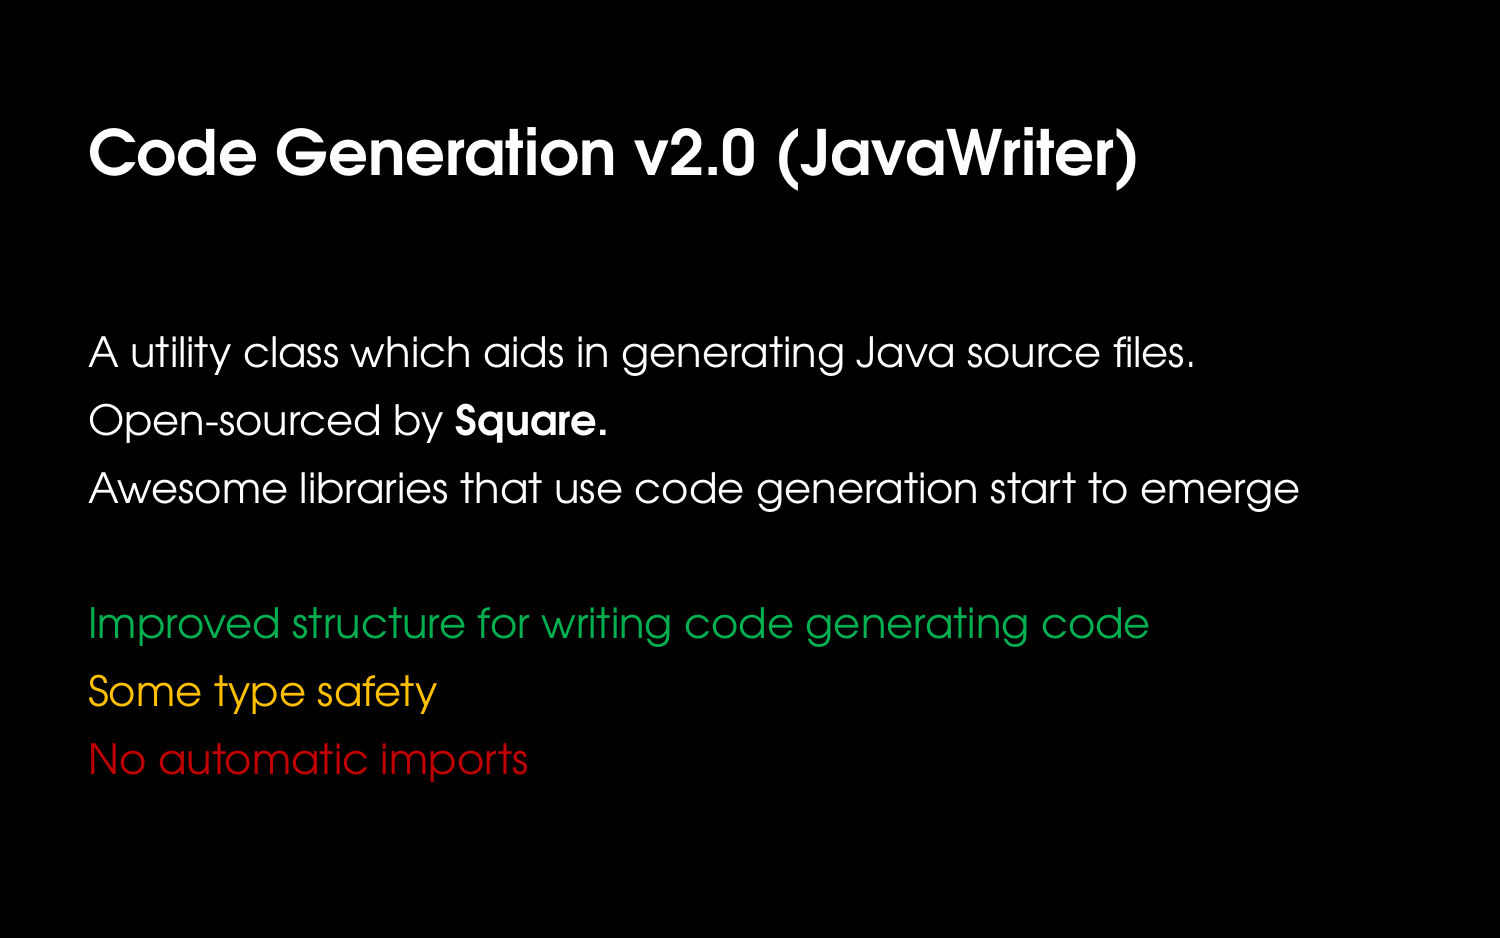

Code Generation v2.0 (JavaWriter)
A utility class which aids in generating Java source files.
Open-sourced by Square.
Awesome libraries that use code generation start to emerge

Improved structure for writing code generating code
Some type safety
No automatic imports